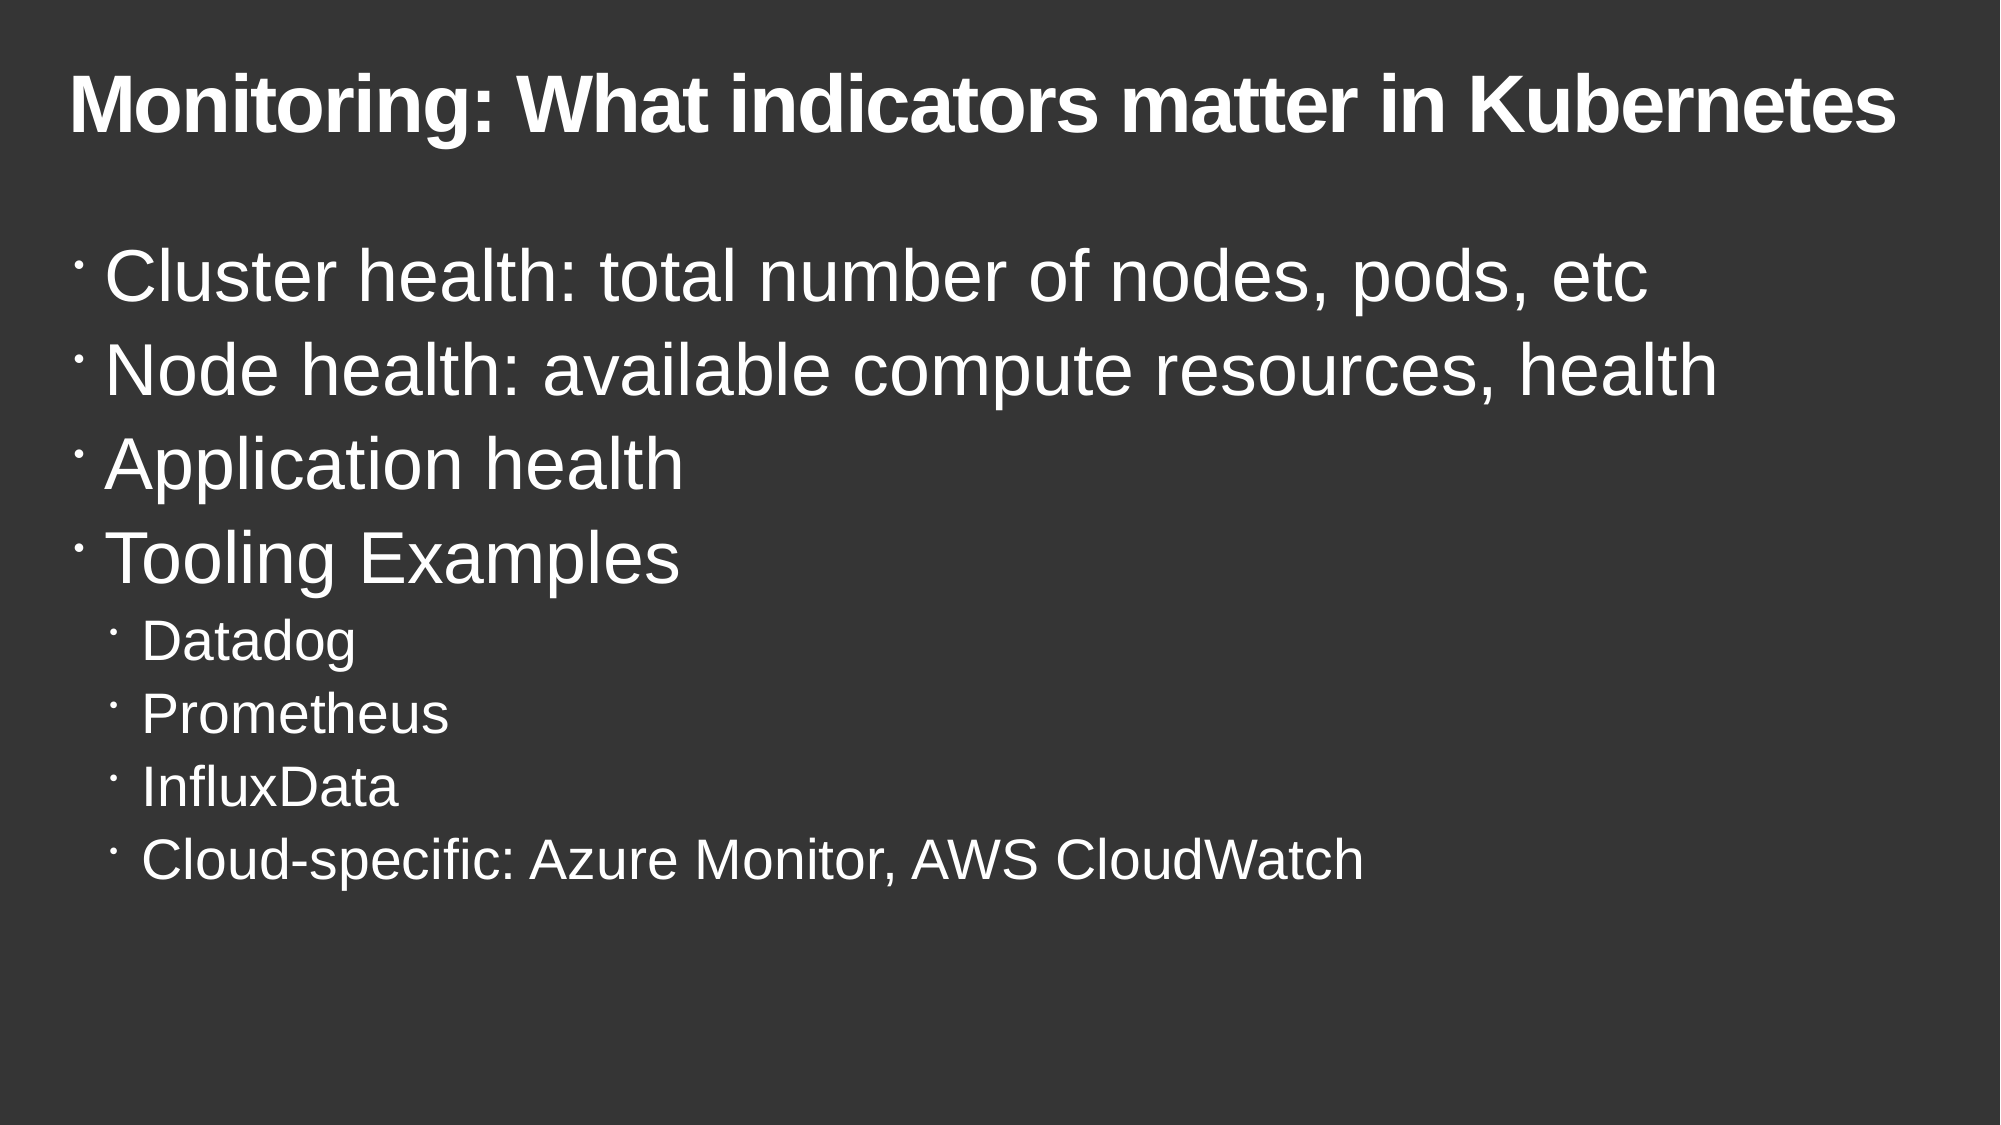

# Monitoring: What indicators matter in Kubernetes
Cluster health: total number of nodes, pods, etc
Node health: available compute resources, health
Application health
Tooling Examples
Datadog
Prometheus
InfluxData
Cloud-specific: Azure Monitor, AWS CloudWatch